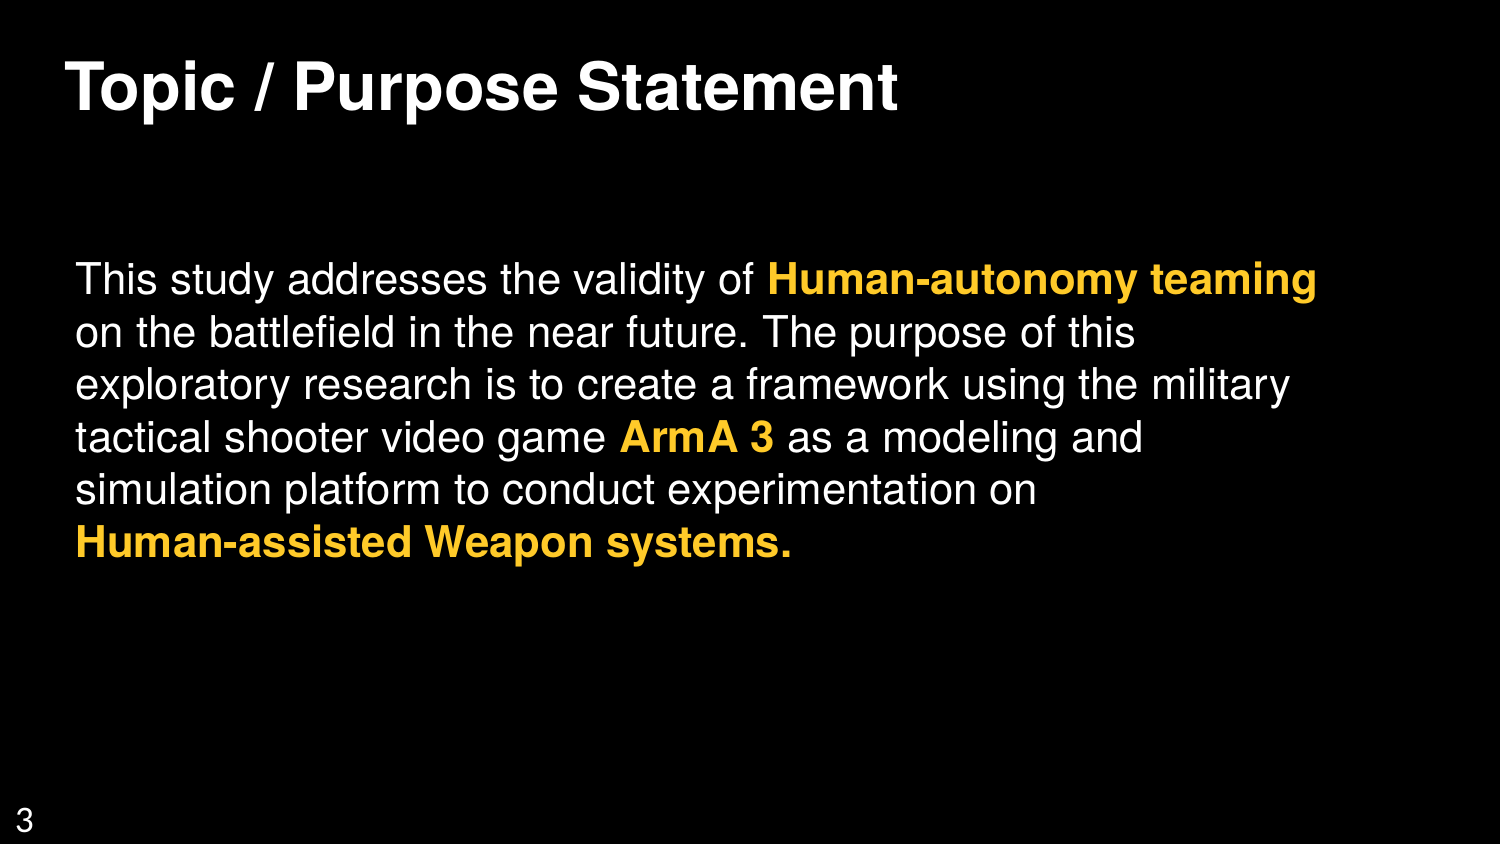

Topic / Purpose Statement
This study addresses the validity of Human-autonomy teaming on the battlefield in the near future. The purpose of this exploratory research is to create a framework using the military tactical shooter video game ArmA 3 as a modeling and simulation platform to conduct experimentation on
Human-assisted Weapon systems.
3